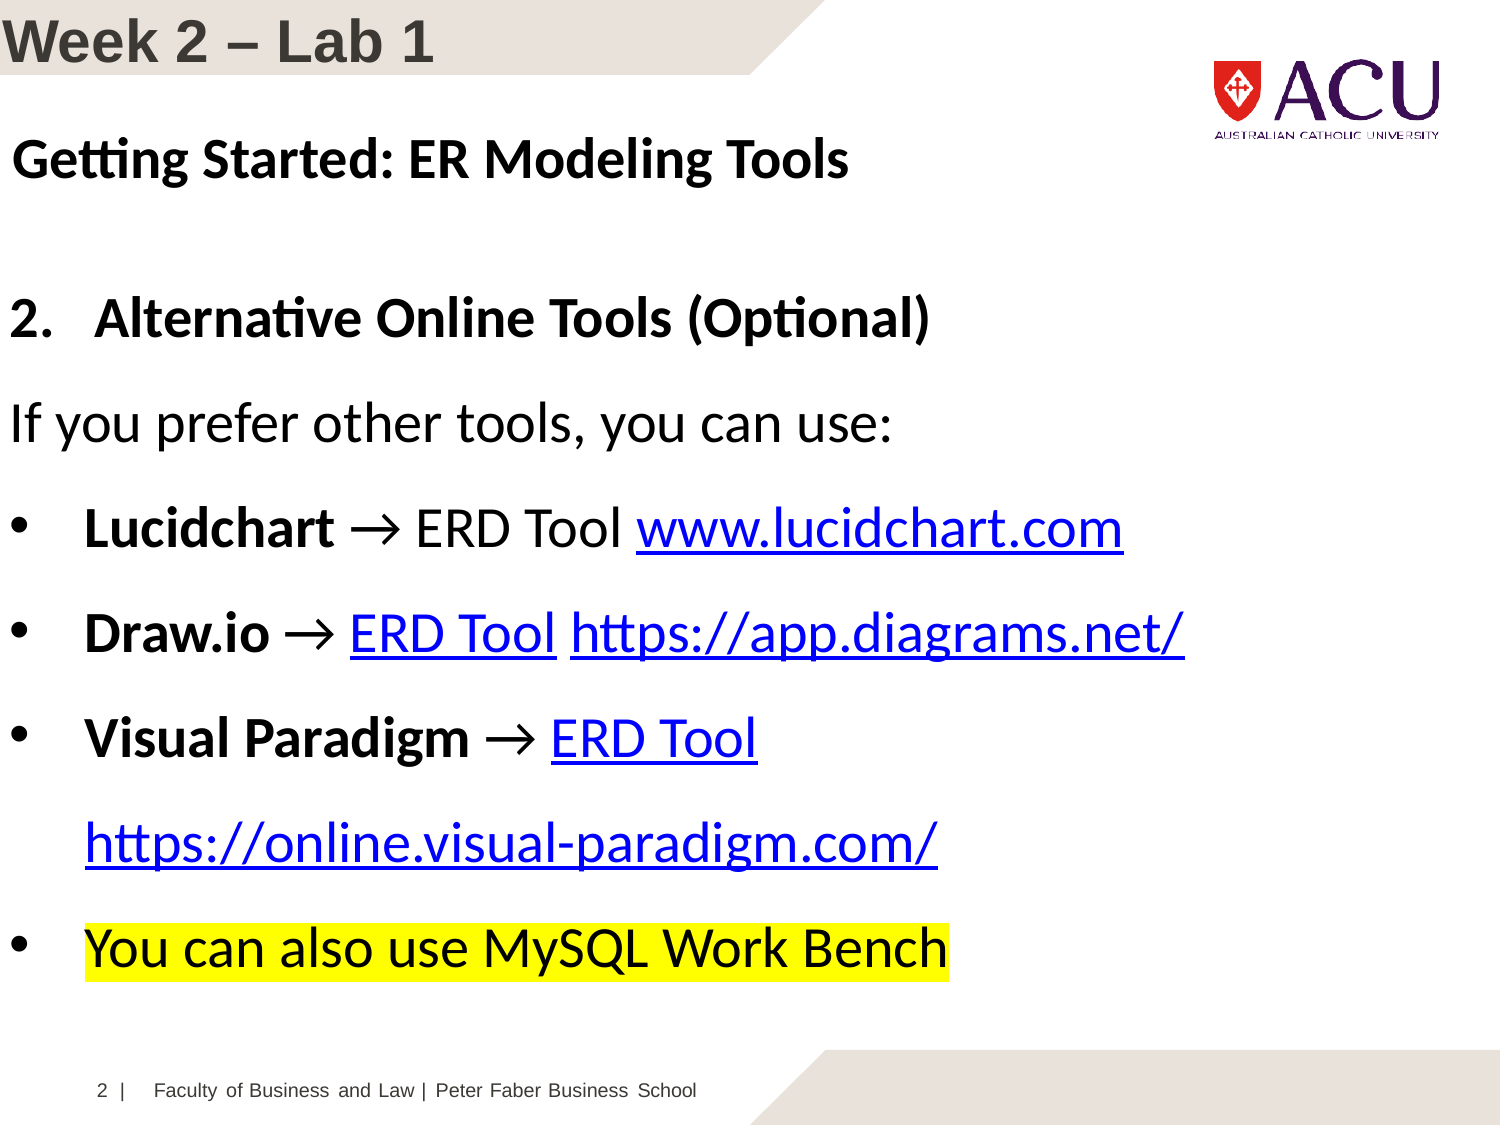

# Week 2 – Lab 1
Getting Started: ER Modeling Tools
Alternative Online Tools (Optional)
If you prefer other tools, you can use:
Lucidchart → ERD Tool www.lucidchart.com
Draw.io → ERD Tool https://app.diagrams.net/
Visual Paradigm → ERD Tool https://online.visual-paradigm.com/
You can also use MySQL Work Bench
2 |	Faculty of Business and Law | Peter Faber Business School